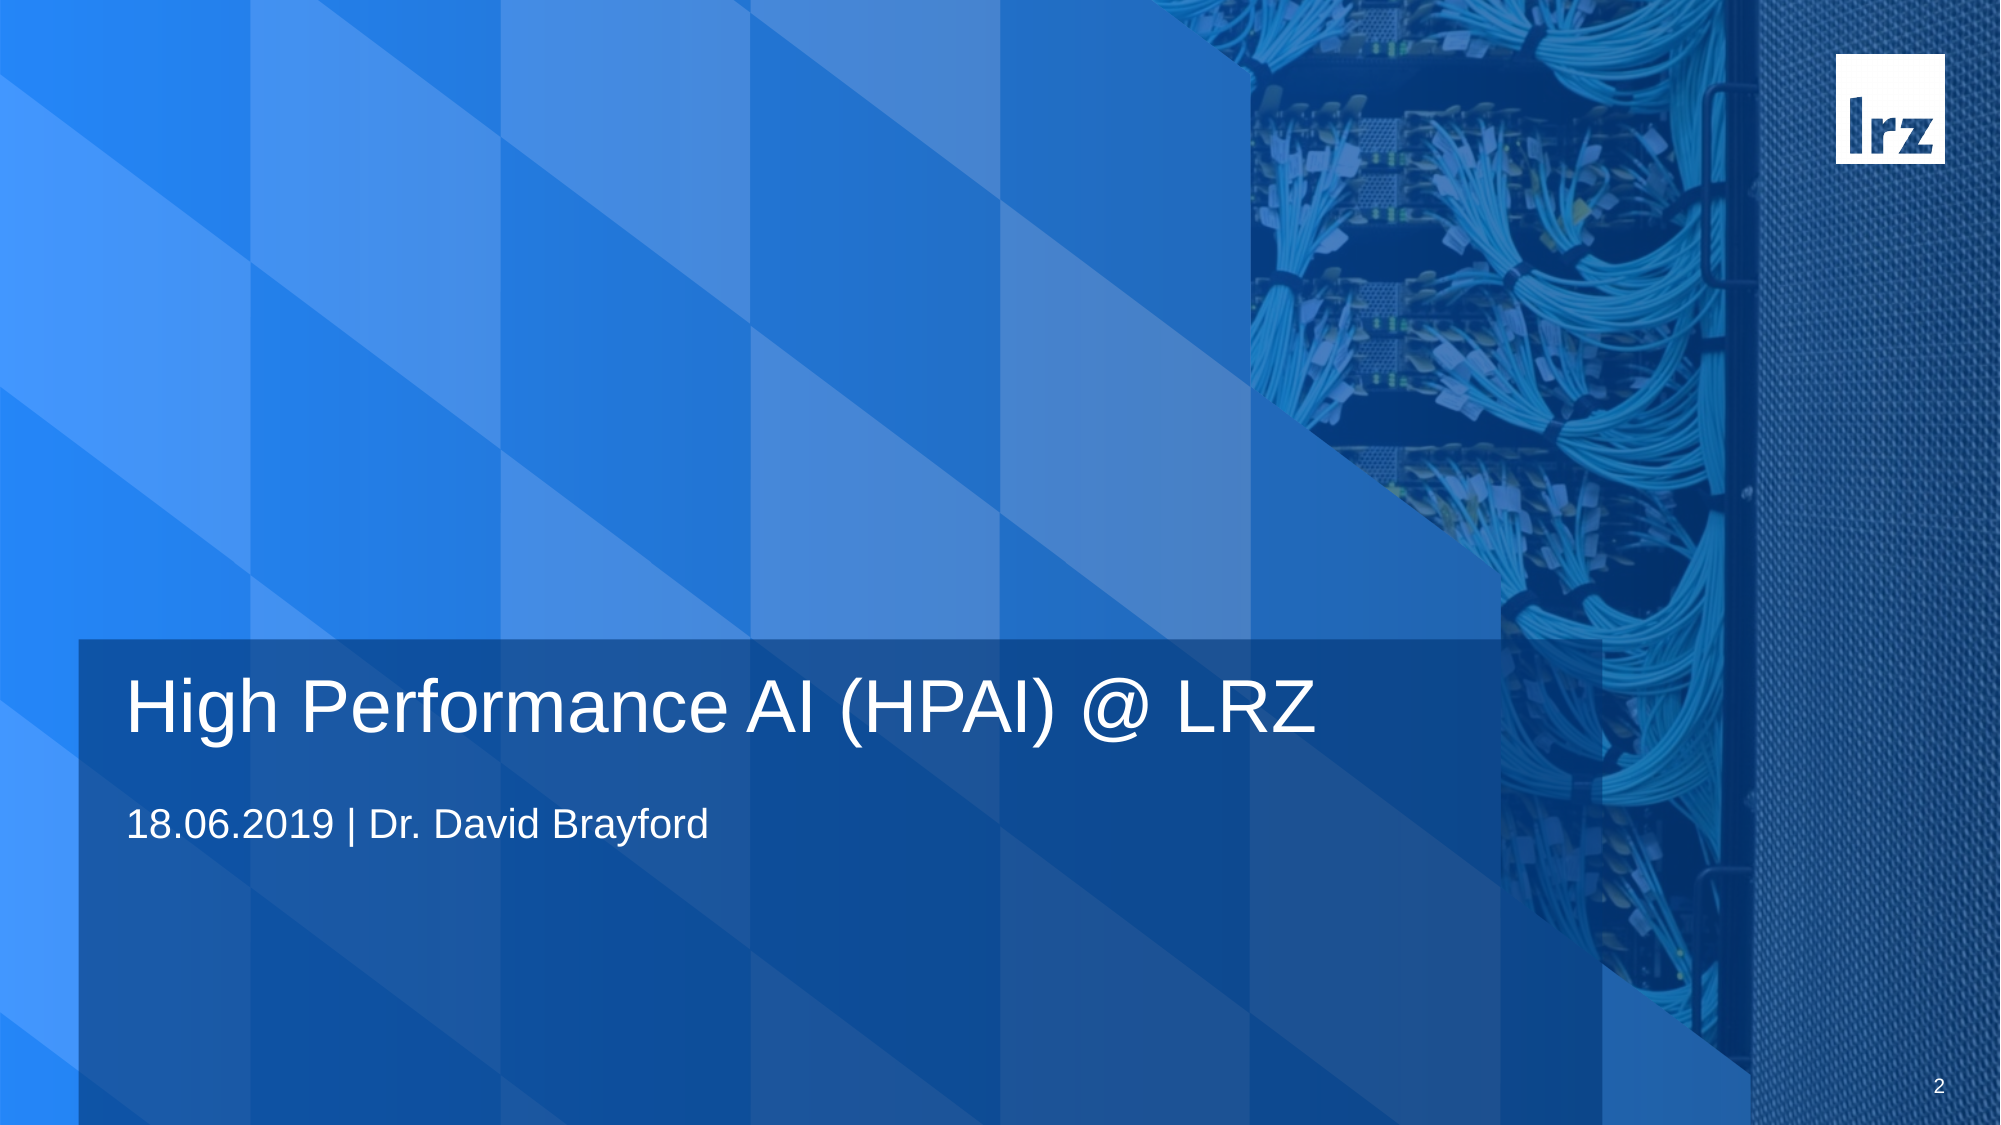

High Performance AI (HPAI) @ LRZ
18.06.2019 | Dr. David Brayford
2